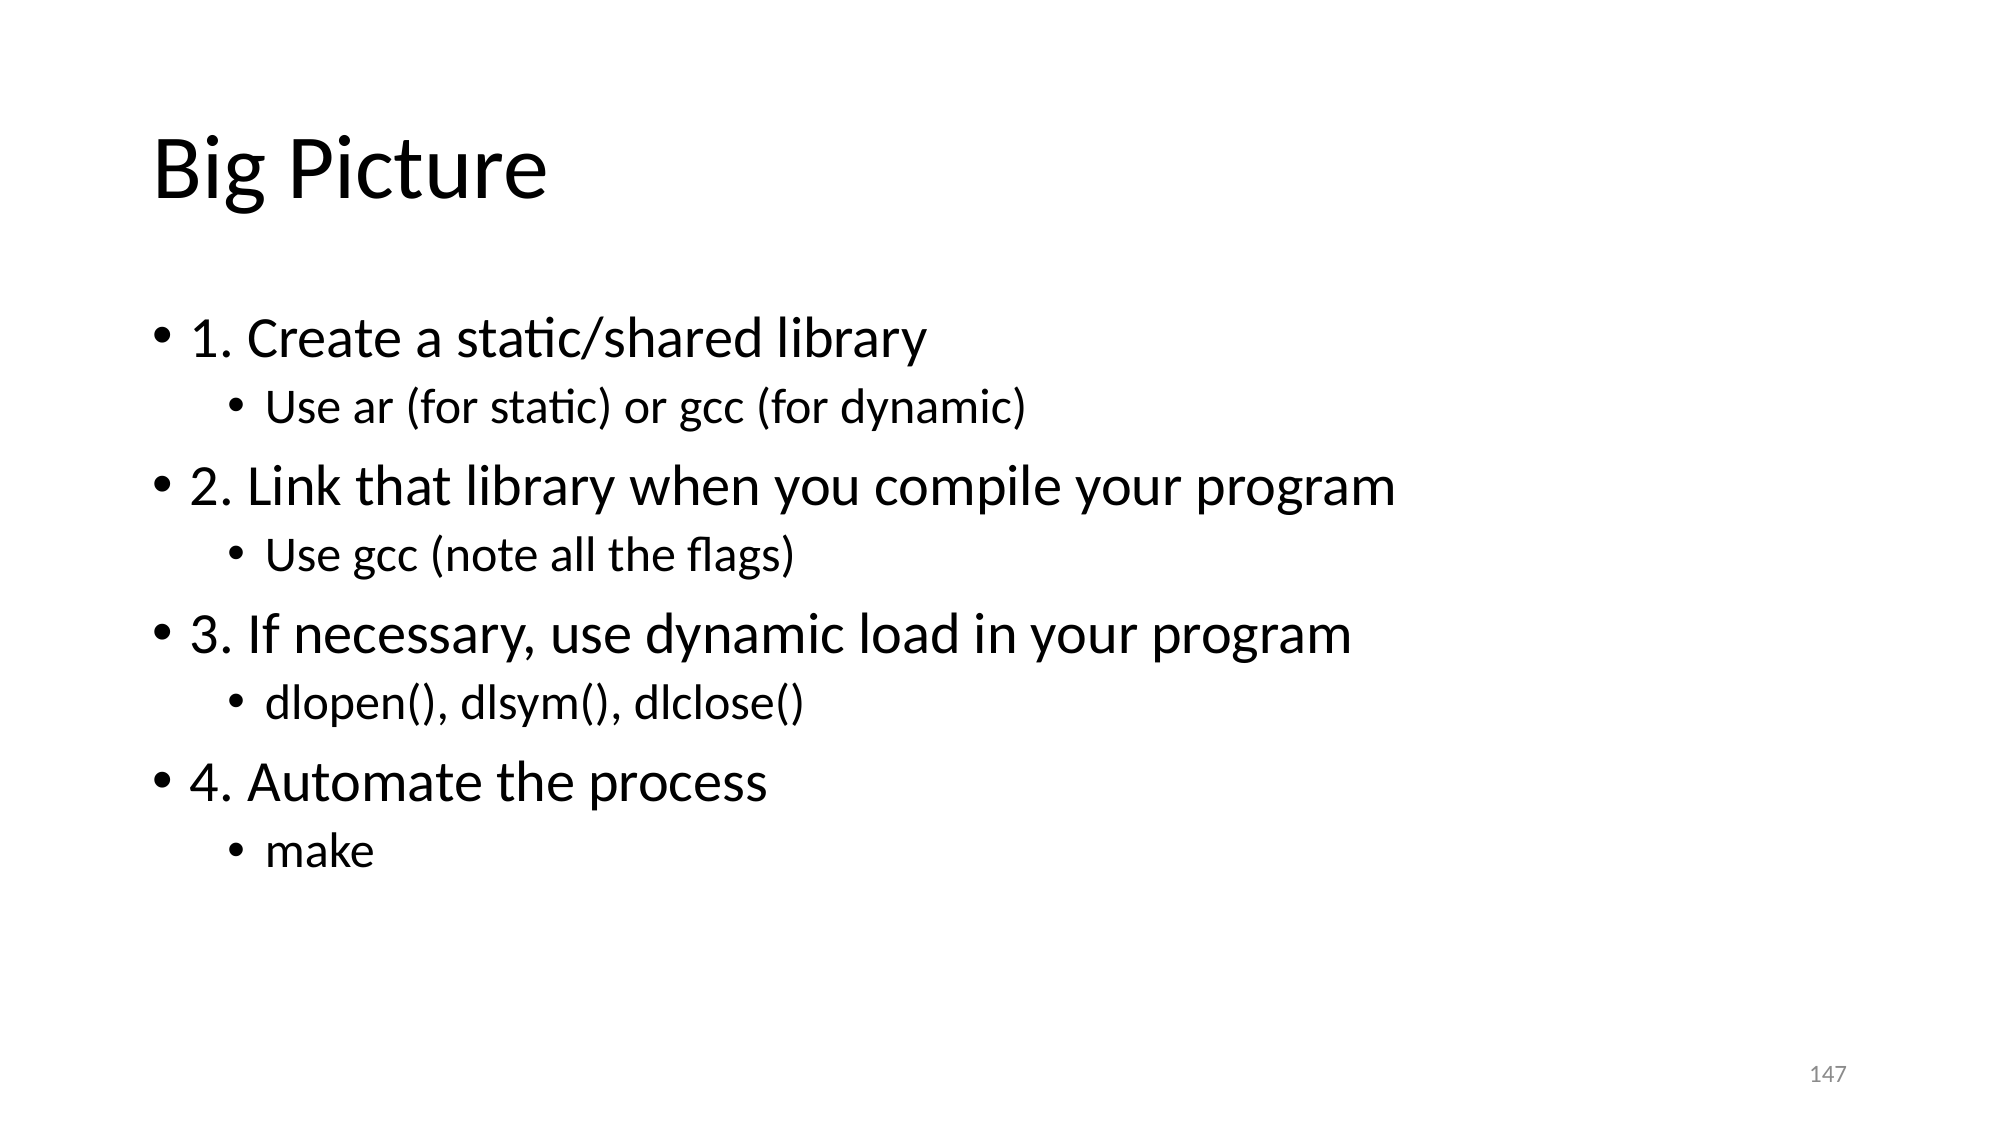

# Big Picture
1. Create a static/shared library
Use ar (for static) or gcc (for dynamic)
2. Link that library when you compile your program
Use gcc (note all the flags)
3. If necessary, use dynamic load in your program
dlopen(), dlsym(), dlclose()
4. Automate the process
make

147